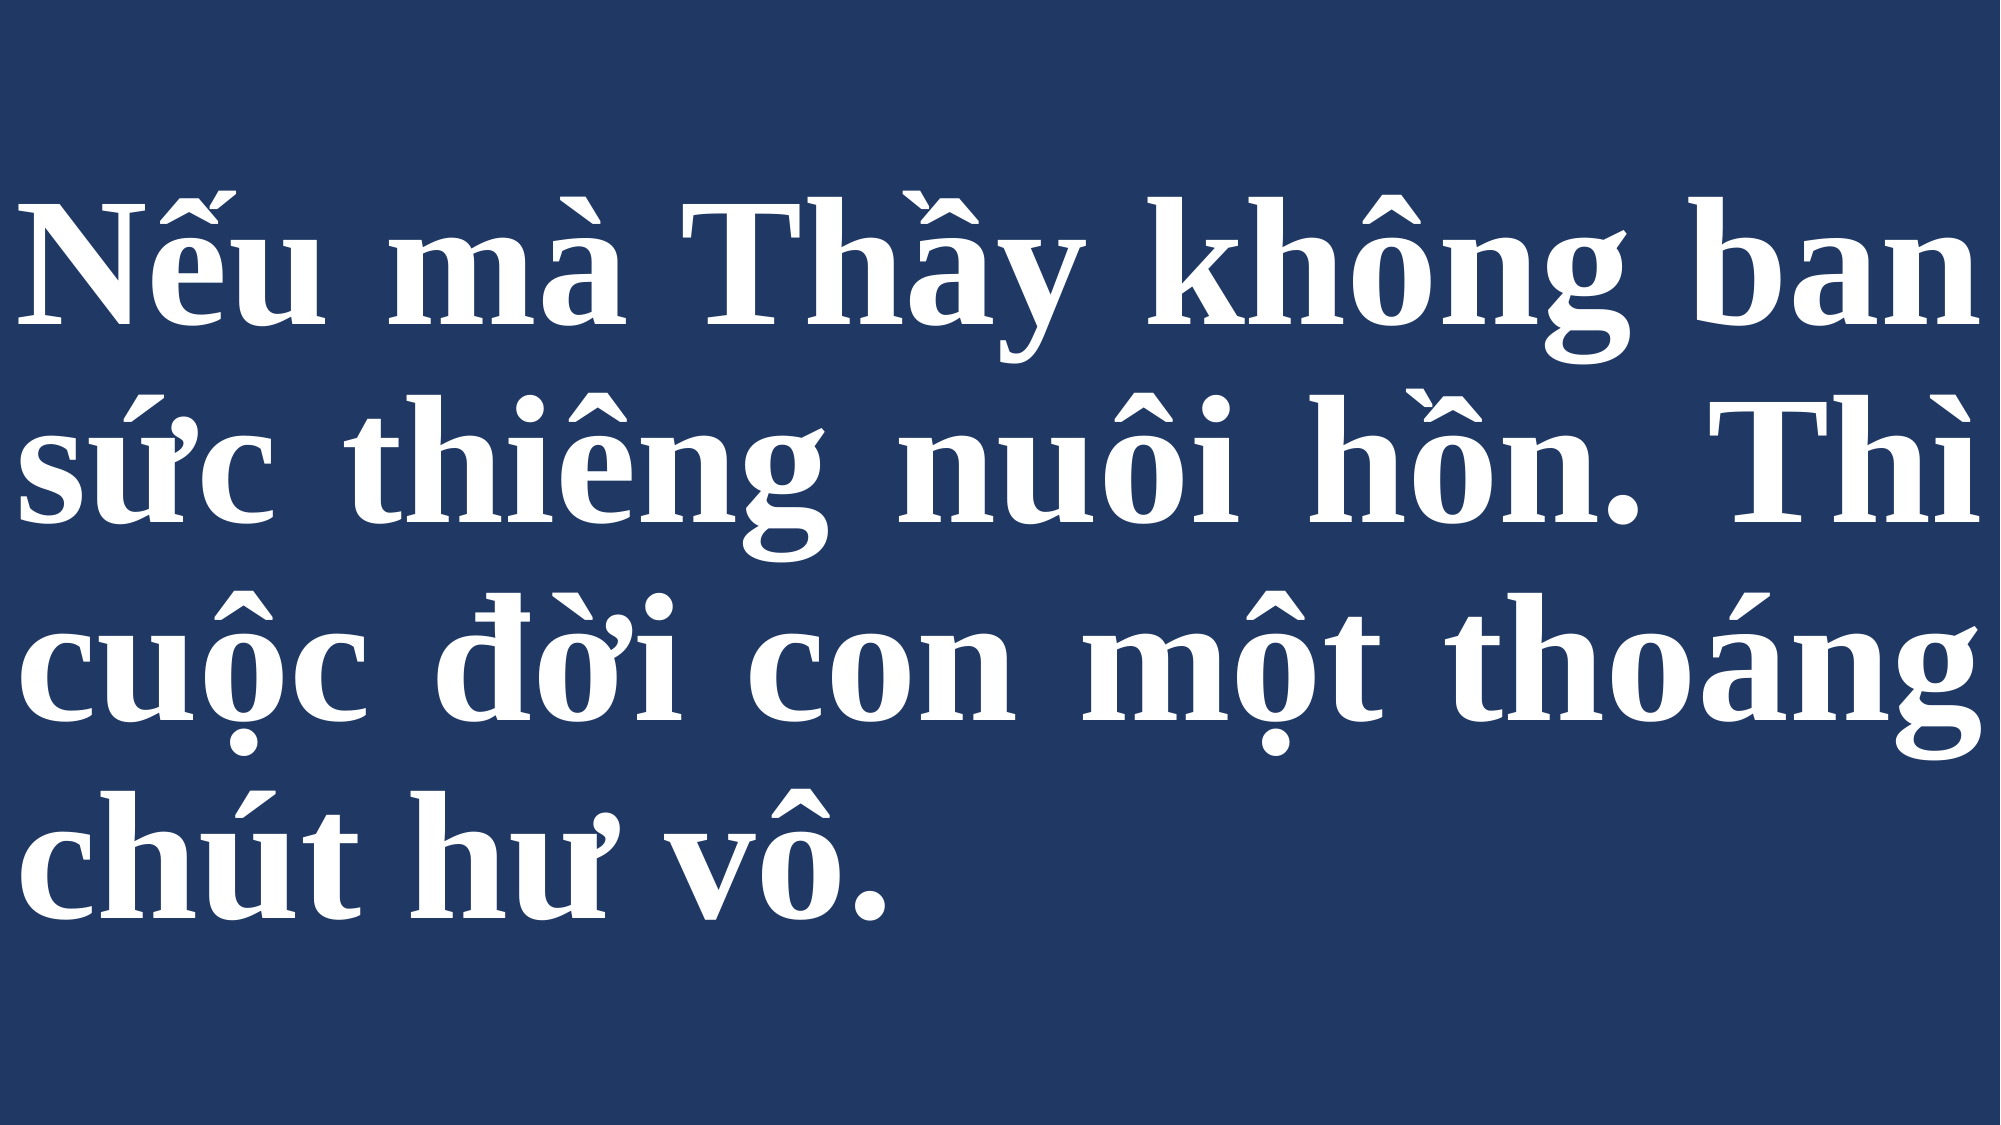

# Nếu mà Thầy không ban sức thiêng nuôi hồn. Thì cuộc đời con một thoáng chút hư vô.